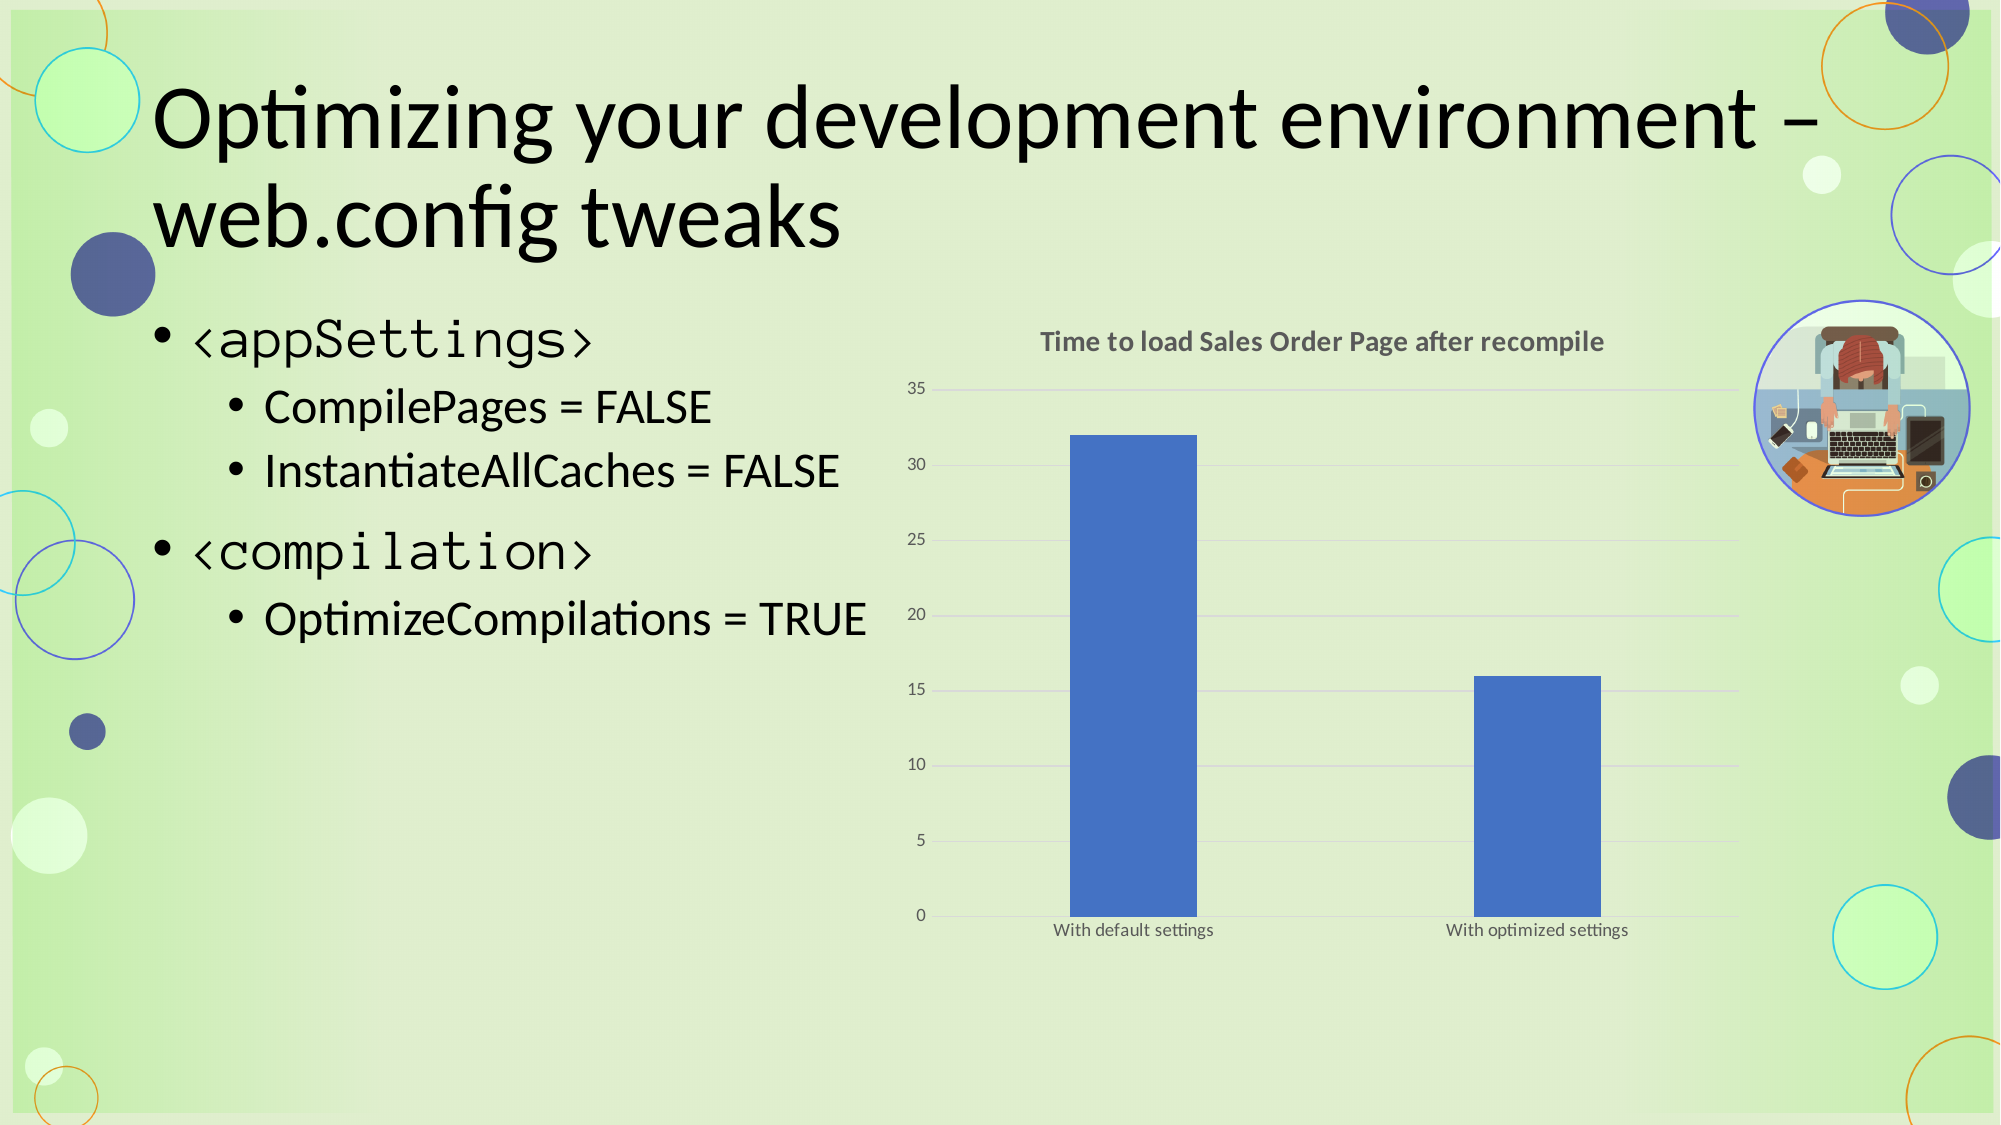

# Optimizing your development environment – web.config tweaks
<appSettings>
CompilePages = FALSE
InstantiateAllCaches = FALSE
<compilation>
OptimizeCompilations = TRUE

### Chart: Time to load Sales Order Page after recompile

| Category |  |
|---|---|
| With default settings | 32.0 |
| With optimized settings | 16.0 |